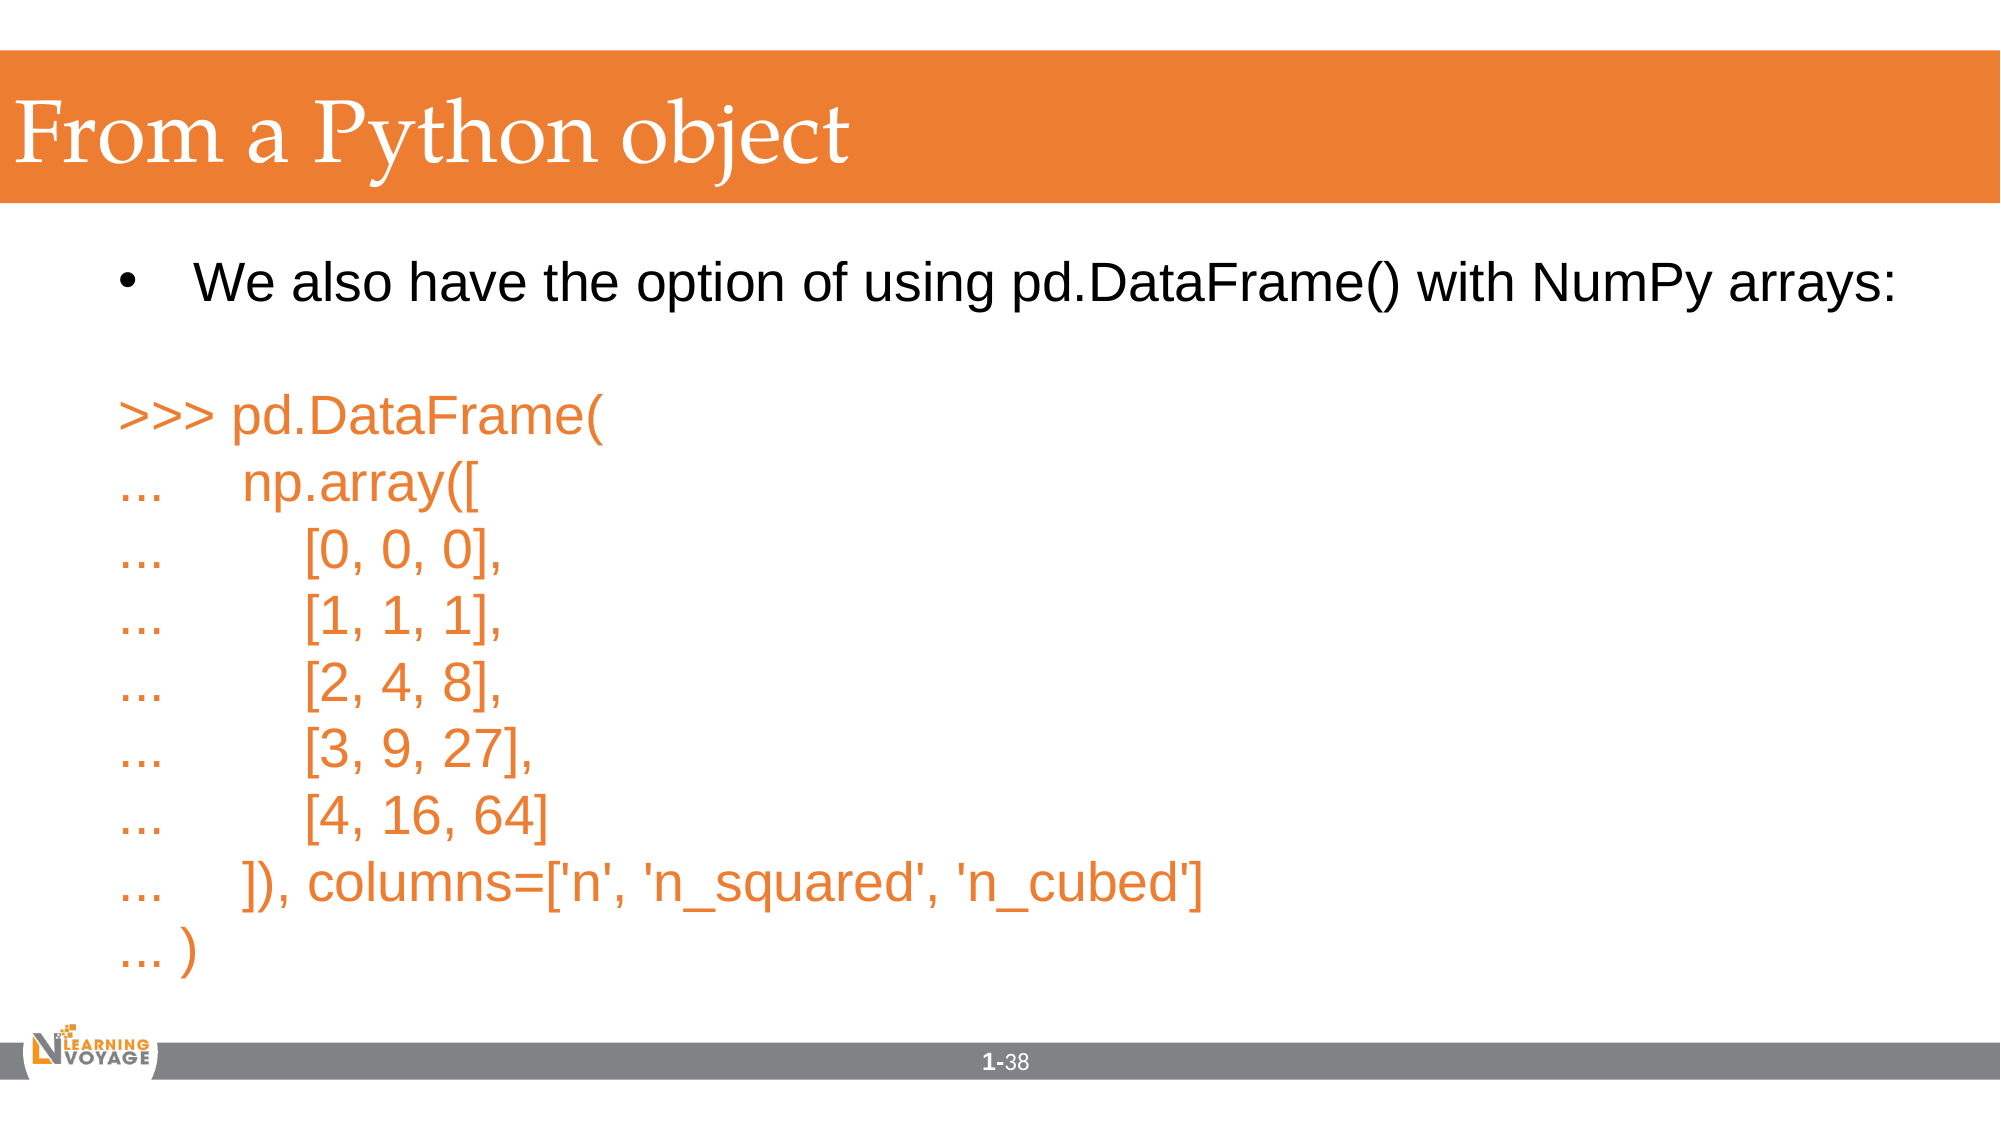

From a Python object
We also have the option of using pd.DataFrame() with NumPy arrays:

>>> pd.DataFrame(
...     np.array([
...         [0, 0, 0],
...         [1, 1, 1],
...         [2, 4, 8],
...         [3, 9, 27],
...         [4, 16, 64]
...     ]), columns=['n', 'n_squared', 'n_cubed']
... )
1-38